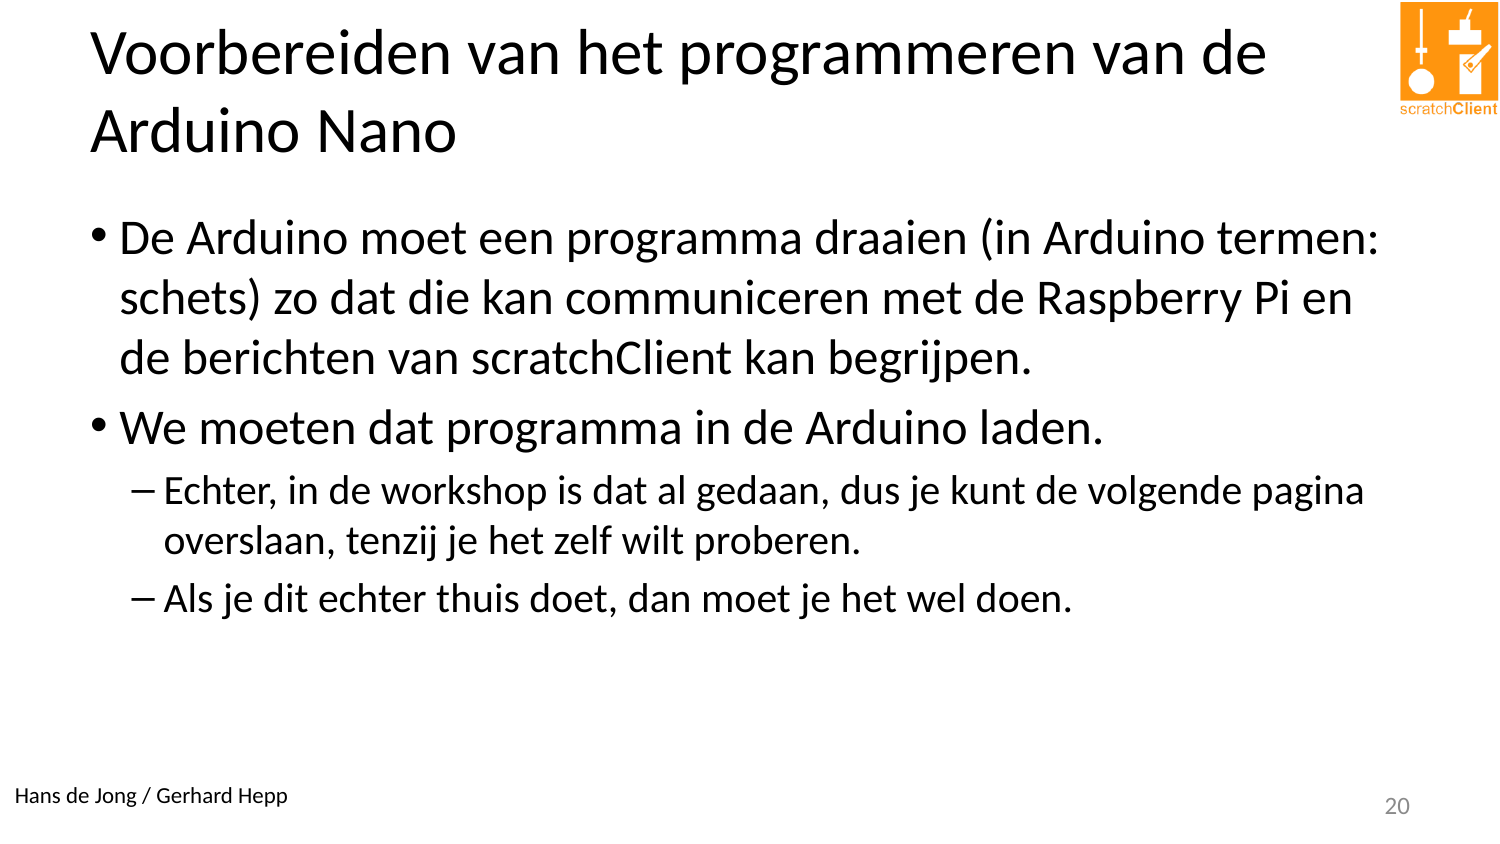

# Voorbereiden van het programmeren van de Arduino Nano
De Arduino moet een programma draaien (in Arduino termen: schets) zo dat die kan communiceren met de Raspberry Pi en de berichten van scratchClient kan begrijpen.
We moeten dat programma in de Arduino laden.
Echter, in de workshop is dat al gedaan, dus je kunt de volgende pagina overslaan, tenzij je het zelf wilt proberen.
Als je dit echter thuis doet, dan moet je het wel doen.
20